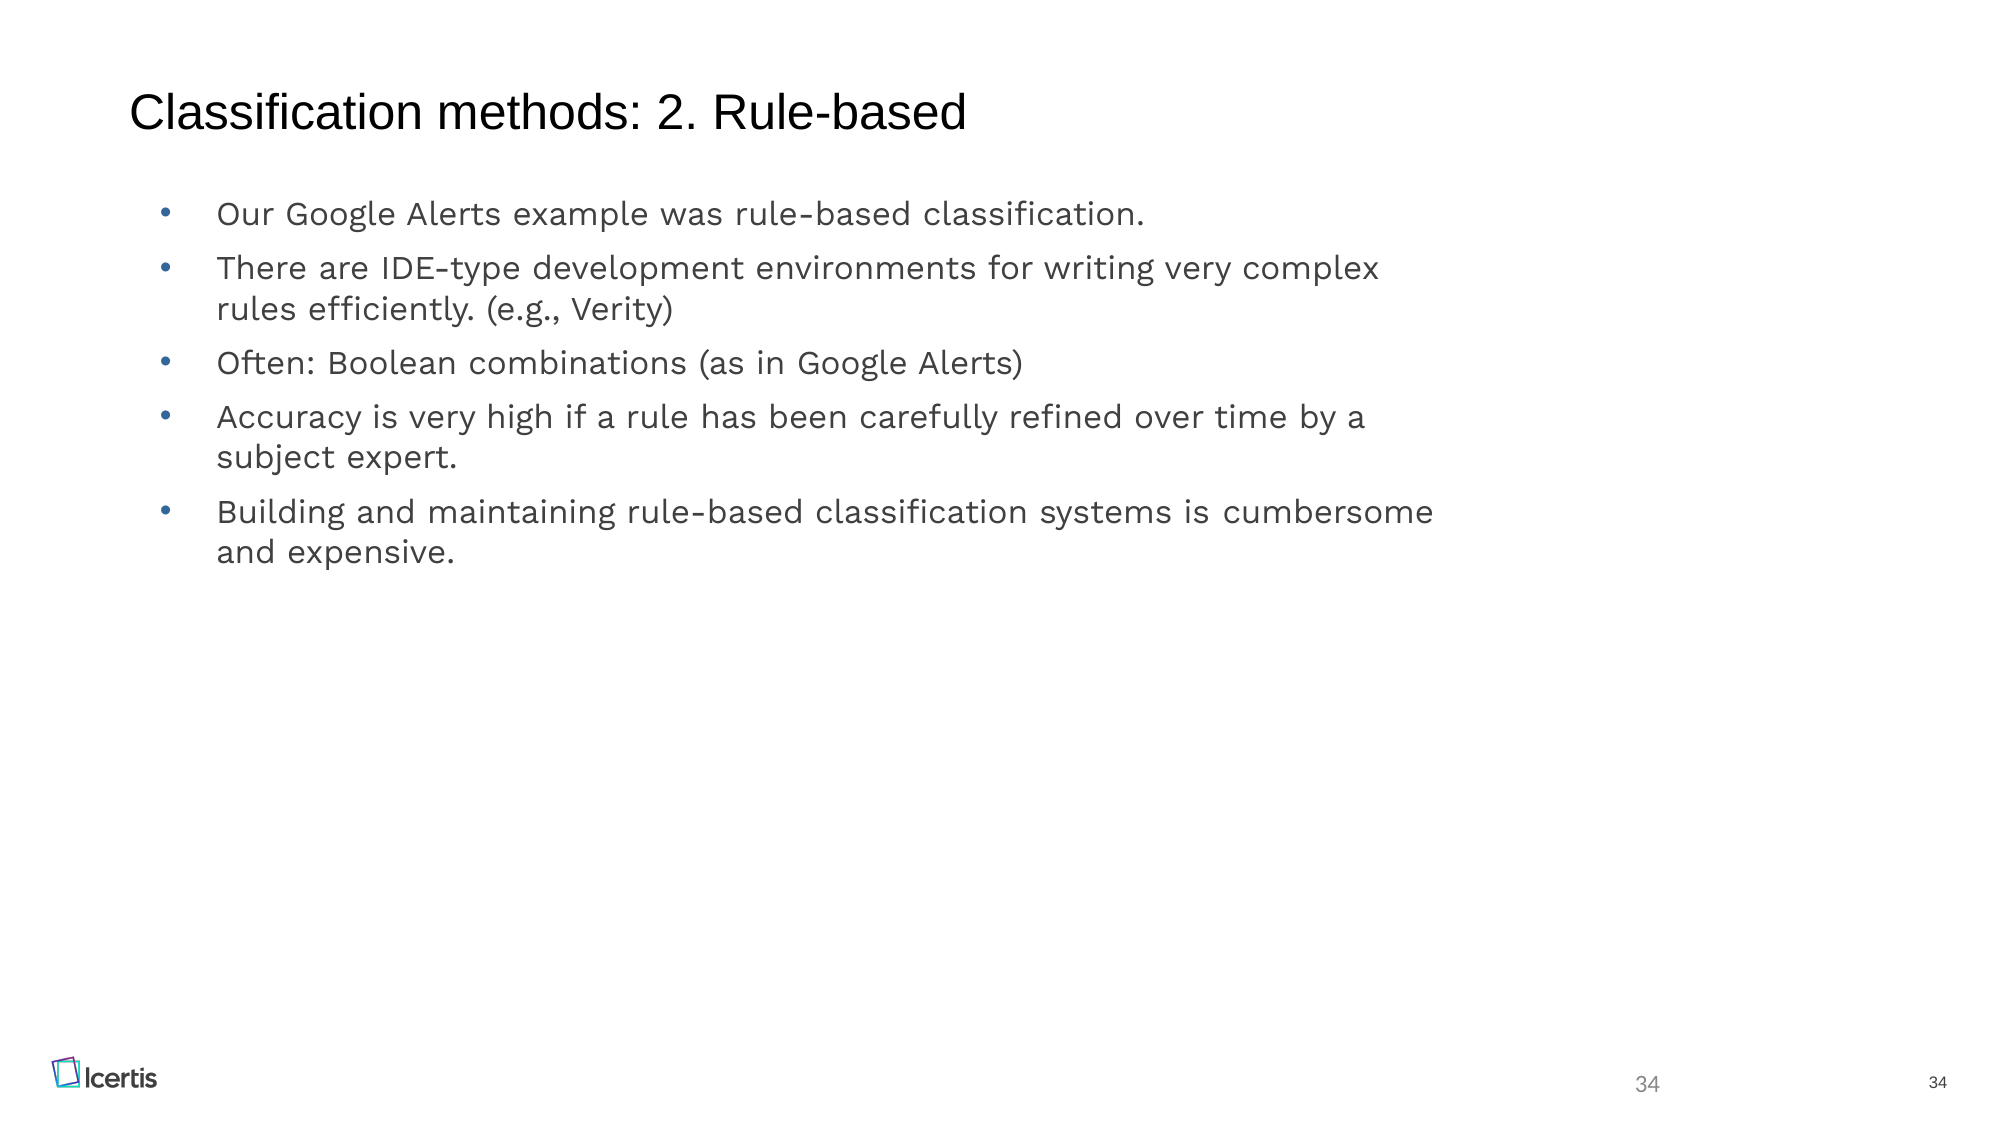

Classification methods: 2. Rule-based
Our Google Alerts example was rule-based classification.
There are IDE-type development environments for writing very complex rules efficiently. (e.g., Verity)
Often: Boolean combinations (as in Google Alerts)
Accuracy is very high if a rule has been carefully refined over time by a subject expert.
Building and maintaining rule-based classification systems is cumbersome and expensive.
34
34